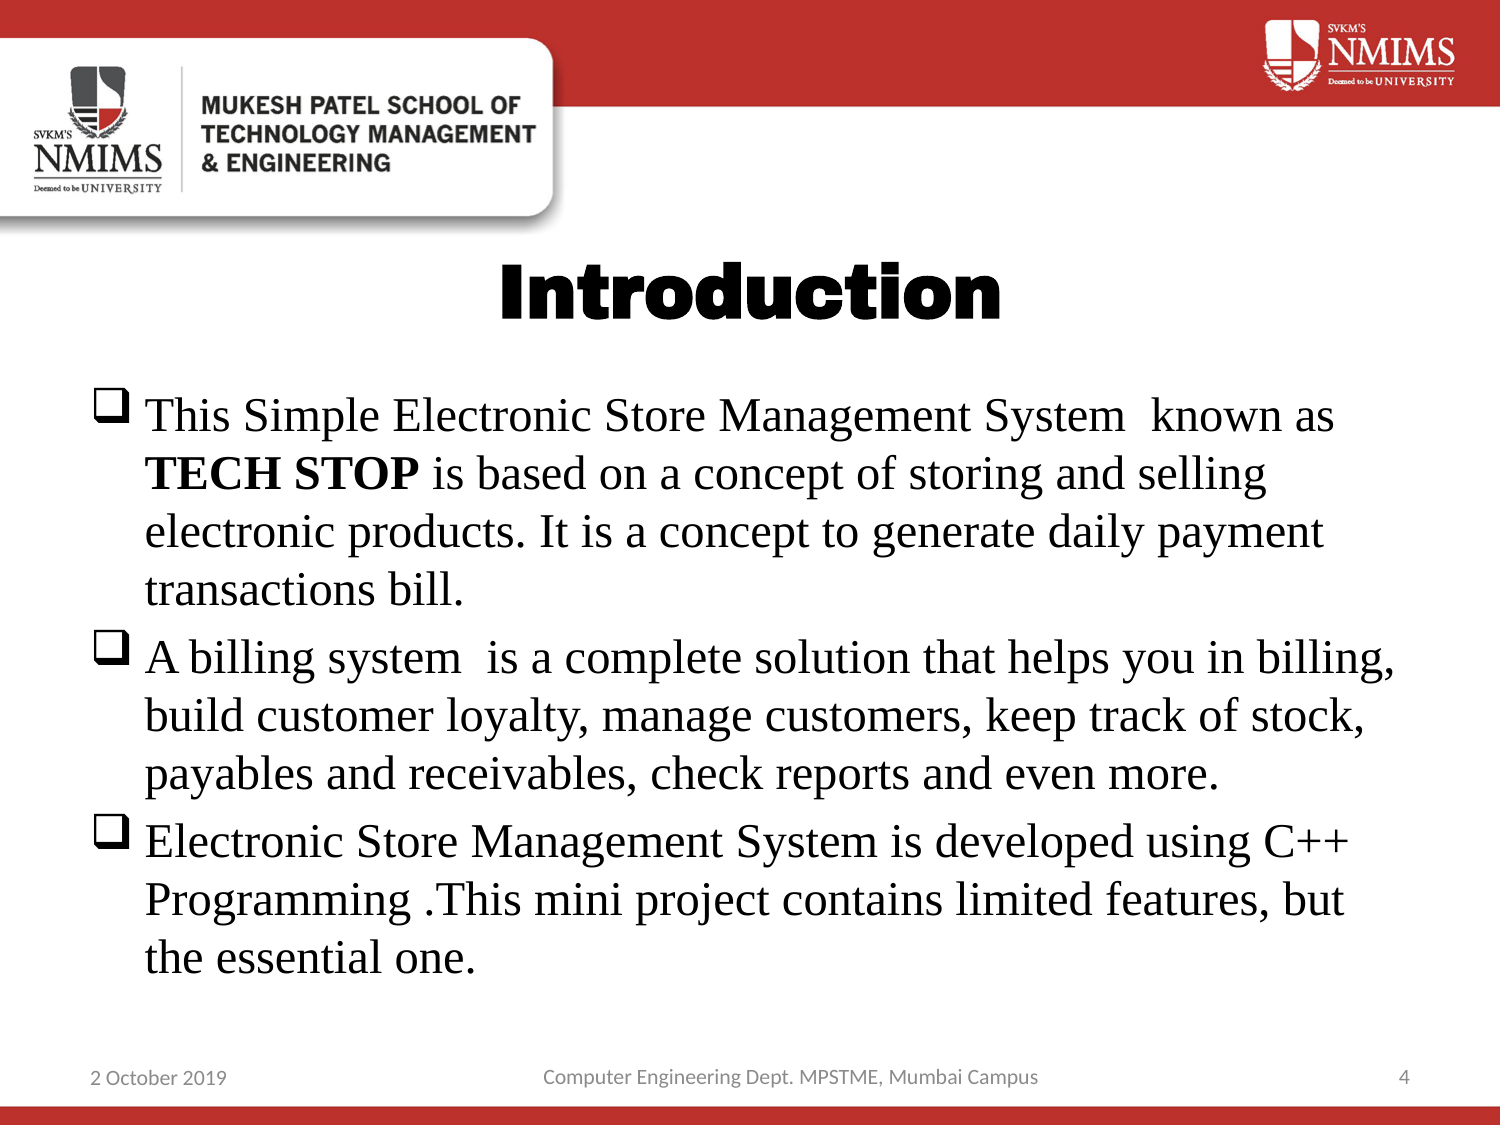

# Introduction
This Simple Electronic Store Management System  known as TECH STOP is based on a concept of storing and selling electronic products. It is a concept to generate daily payment transactions bill.
A billing system  is a complete solution that helps you in billing, build customer loyalty, manage customers, keep track of stock, payables and receivables, check reports and even more.
Electronic Store Management System is developed using C++ Programming .This mini project contains limited features, but the essential one.

Computer Engineering Dept. MPSTME, Mumbai Campus
4
2 October 2019